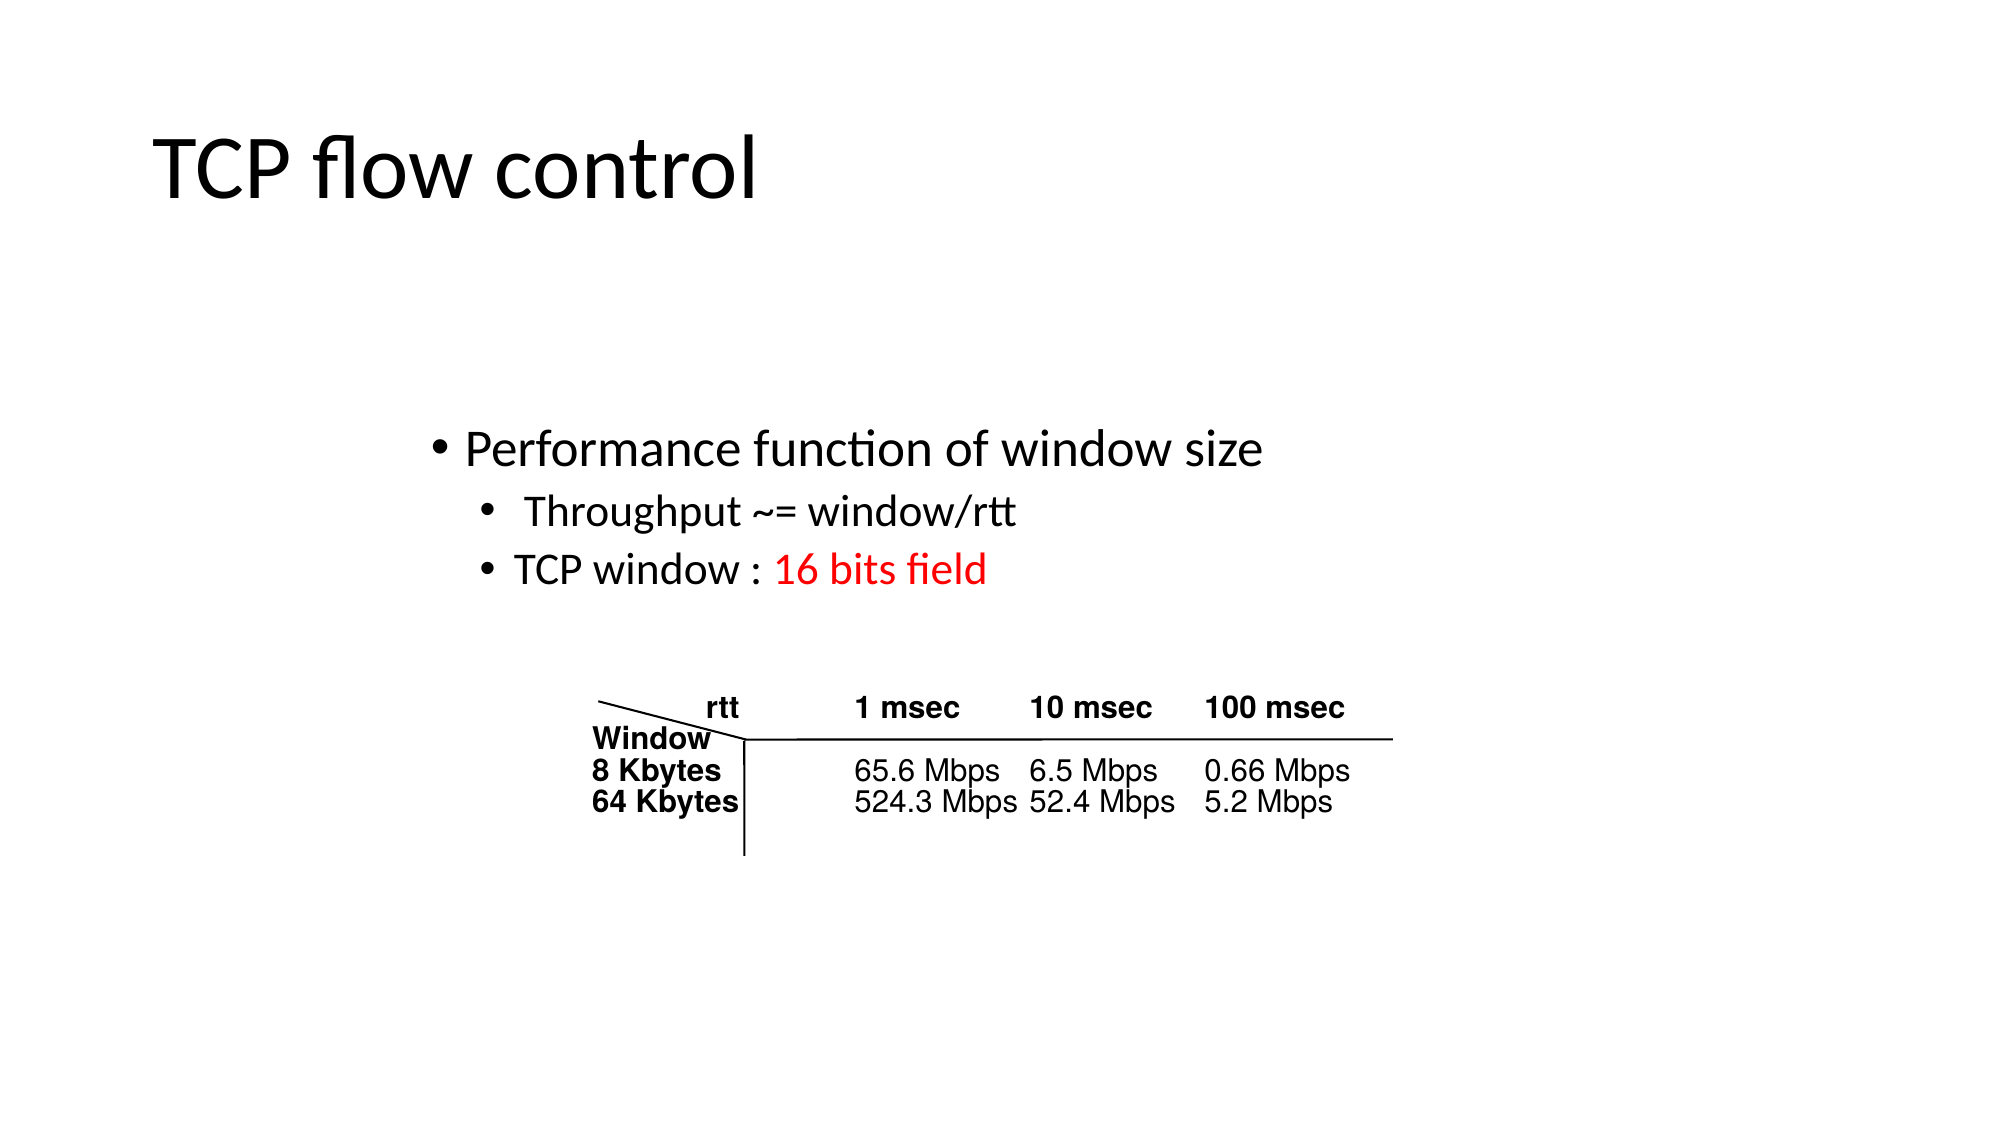

# TCP flow control
Performance function of window size
 Throughput ~= window/rtt
TCP window : 16 bits field

	   rtt 		1 msec	10 msec	100 msec
Window
8 Kbytes		65.6 Mbps	6.5 Mbps	0.66 Mbps
64 Kbytes		524.3 Mbps	52.4 Mbps	5.2 Mbps